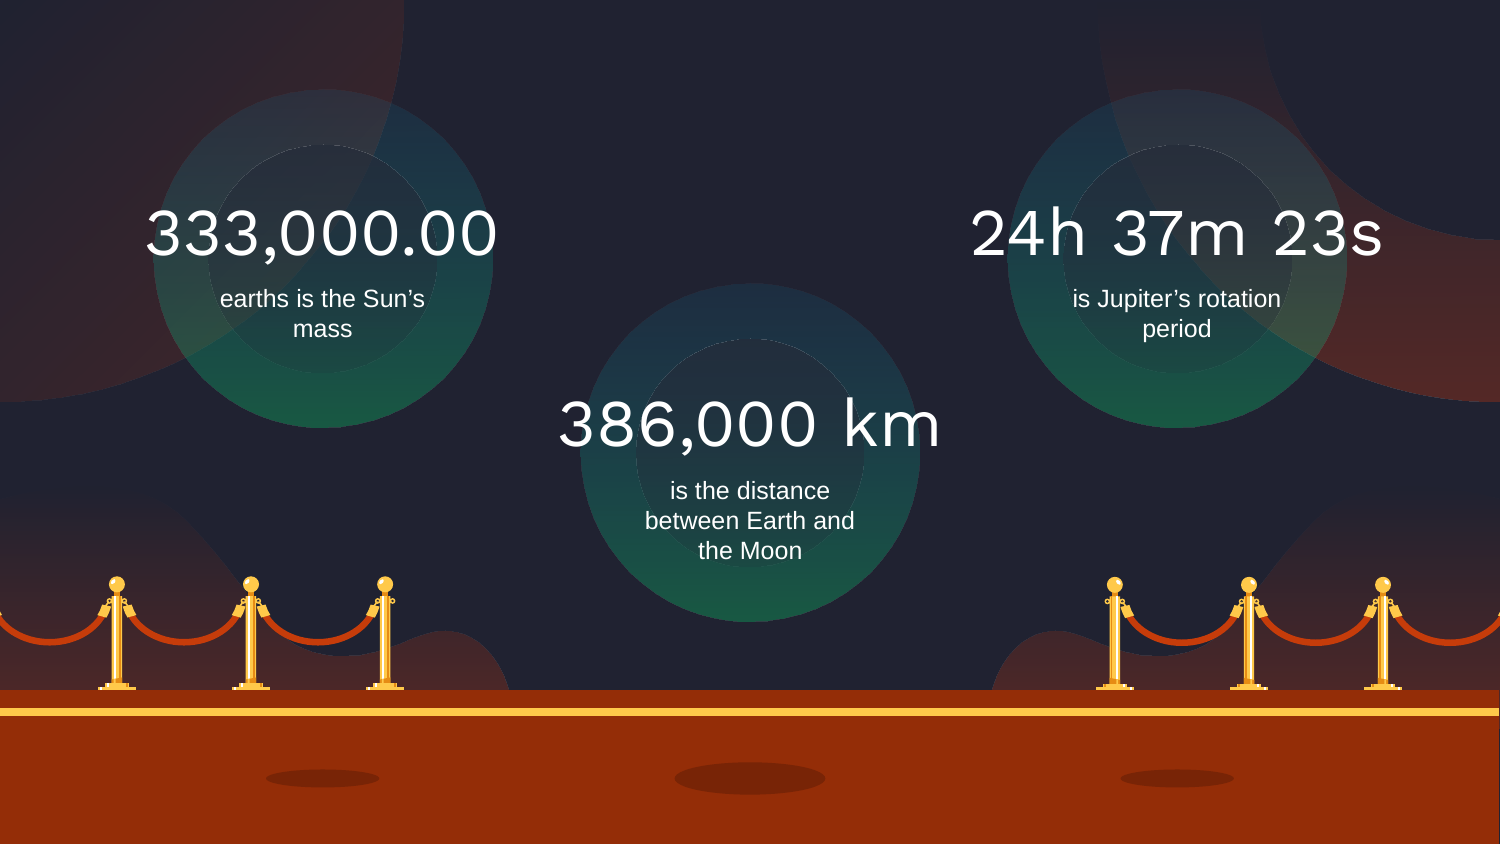

# 333,000.00
24h 37m 23s
earths is the Sun’s mass
is Jupiter’s rotation period

386,000 km
is the distance between Earth and the Moon